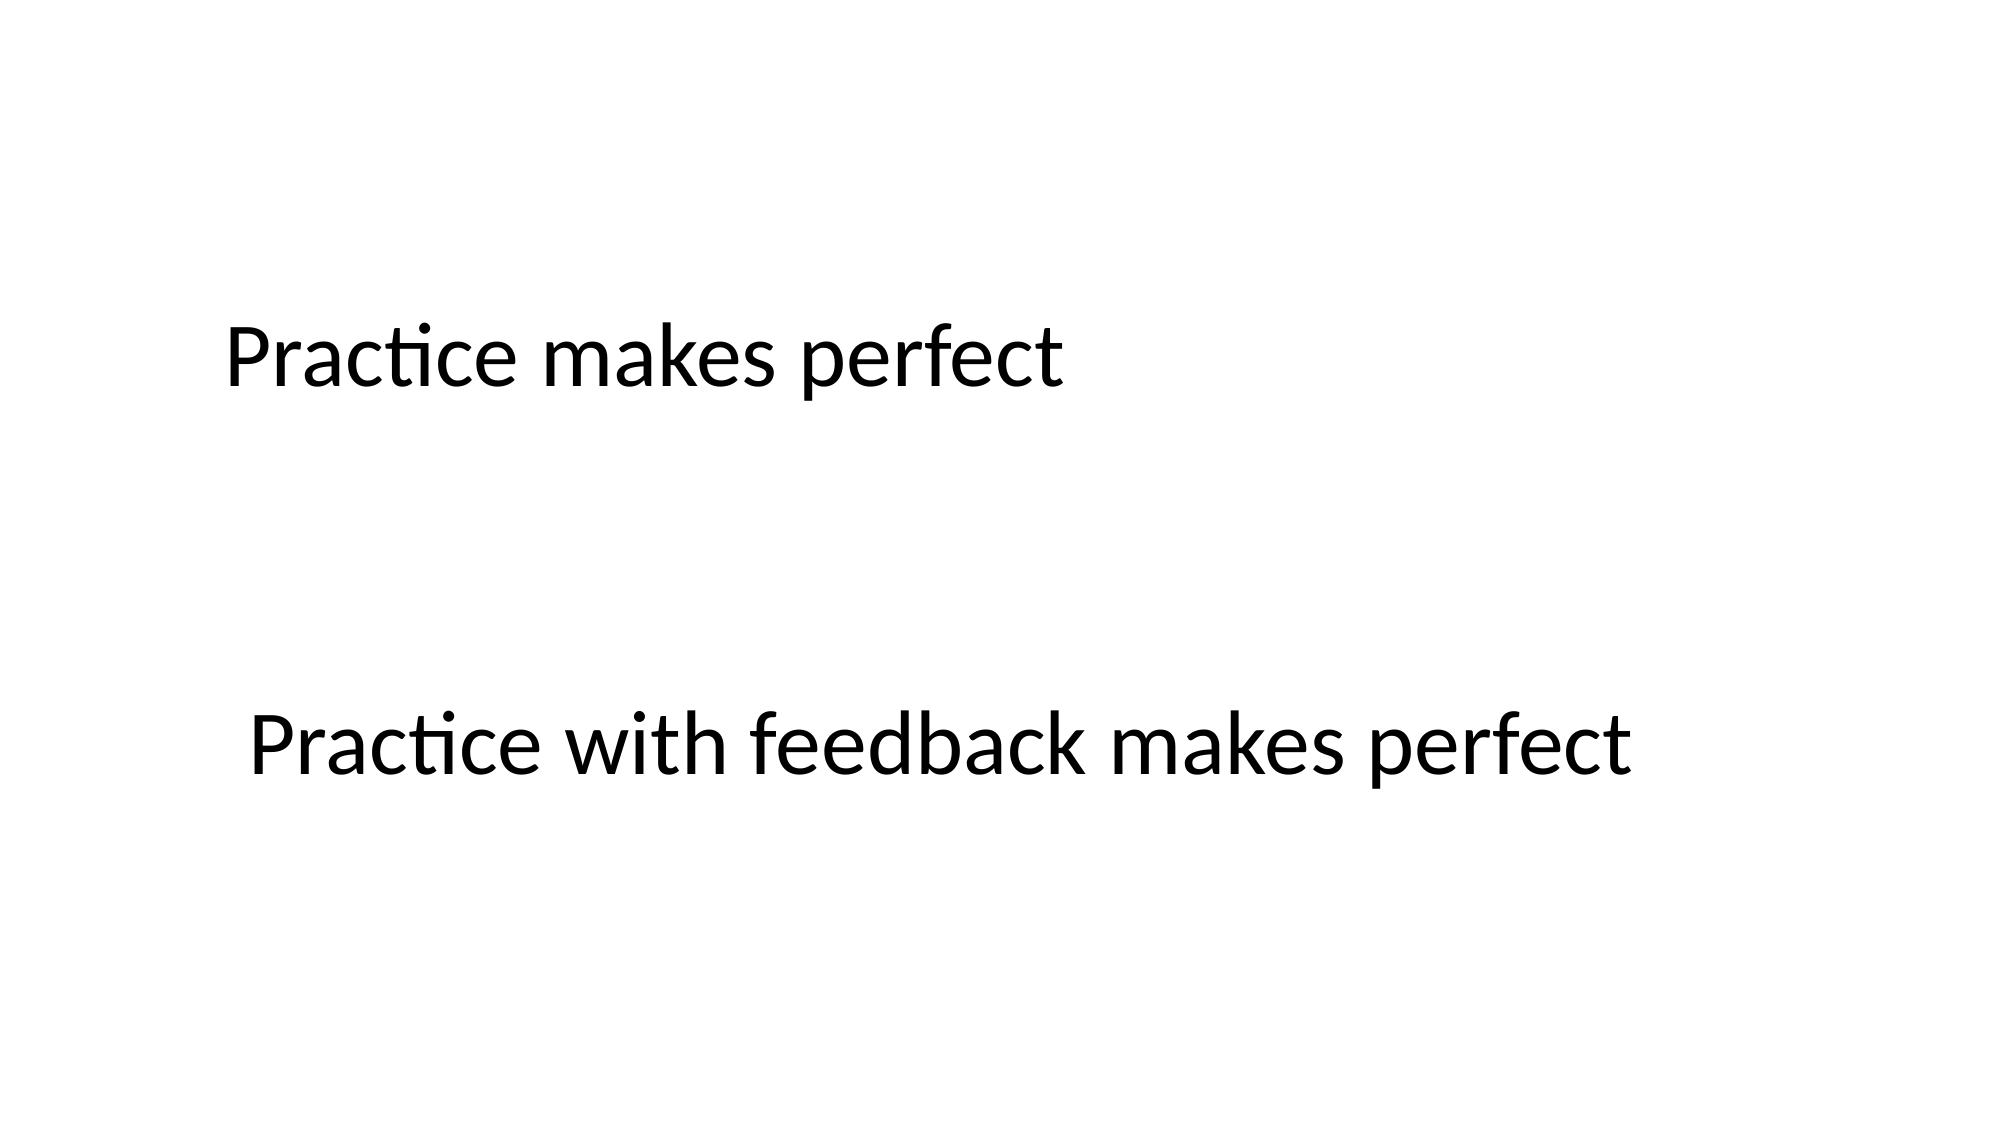

# Practice makes perfect
Practice with feedback makes perfect